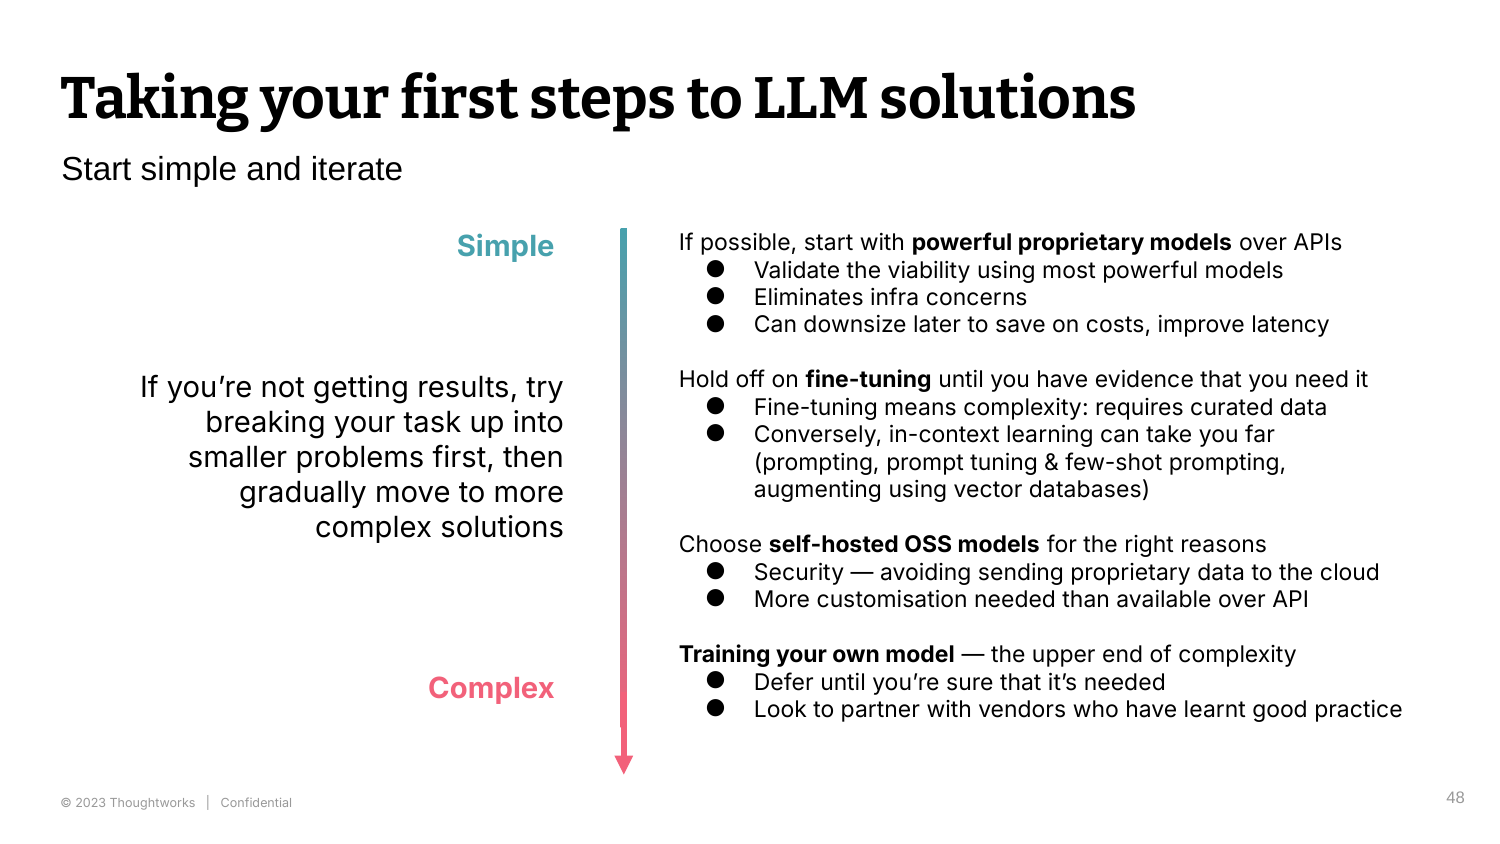

# Taking your first steps to LLM solutions
Start simple and iterate
Simple
If possible, start with powerful proprietary models over APIs
Validate the viability using most powerful models
Eliminates infra concerns
Can downsize later to save on costs, improve latency

Hold off on fine-tuning until you have evidence that you need it
Fine-tuning means complexity: requires curated data
Conversely, in-context learning can take you far
(prompting, prompt tuning & few-shot prompting, augmenting using vector databases)

Choose self-hosted OSS models for the right reasons
Security — avoiding sending proprietary data to the cloud
More customisation needed than available over API

Training your own model — the upper end of complexity
Defer until you’re sure that it’s needed
Look to partner with vendors who have learnt good practice

If you’re not getting results, try breaking your task up into smaller problems first, then gradually move to more complex solutions
Complex
48